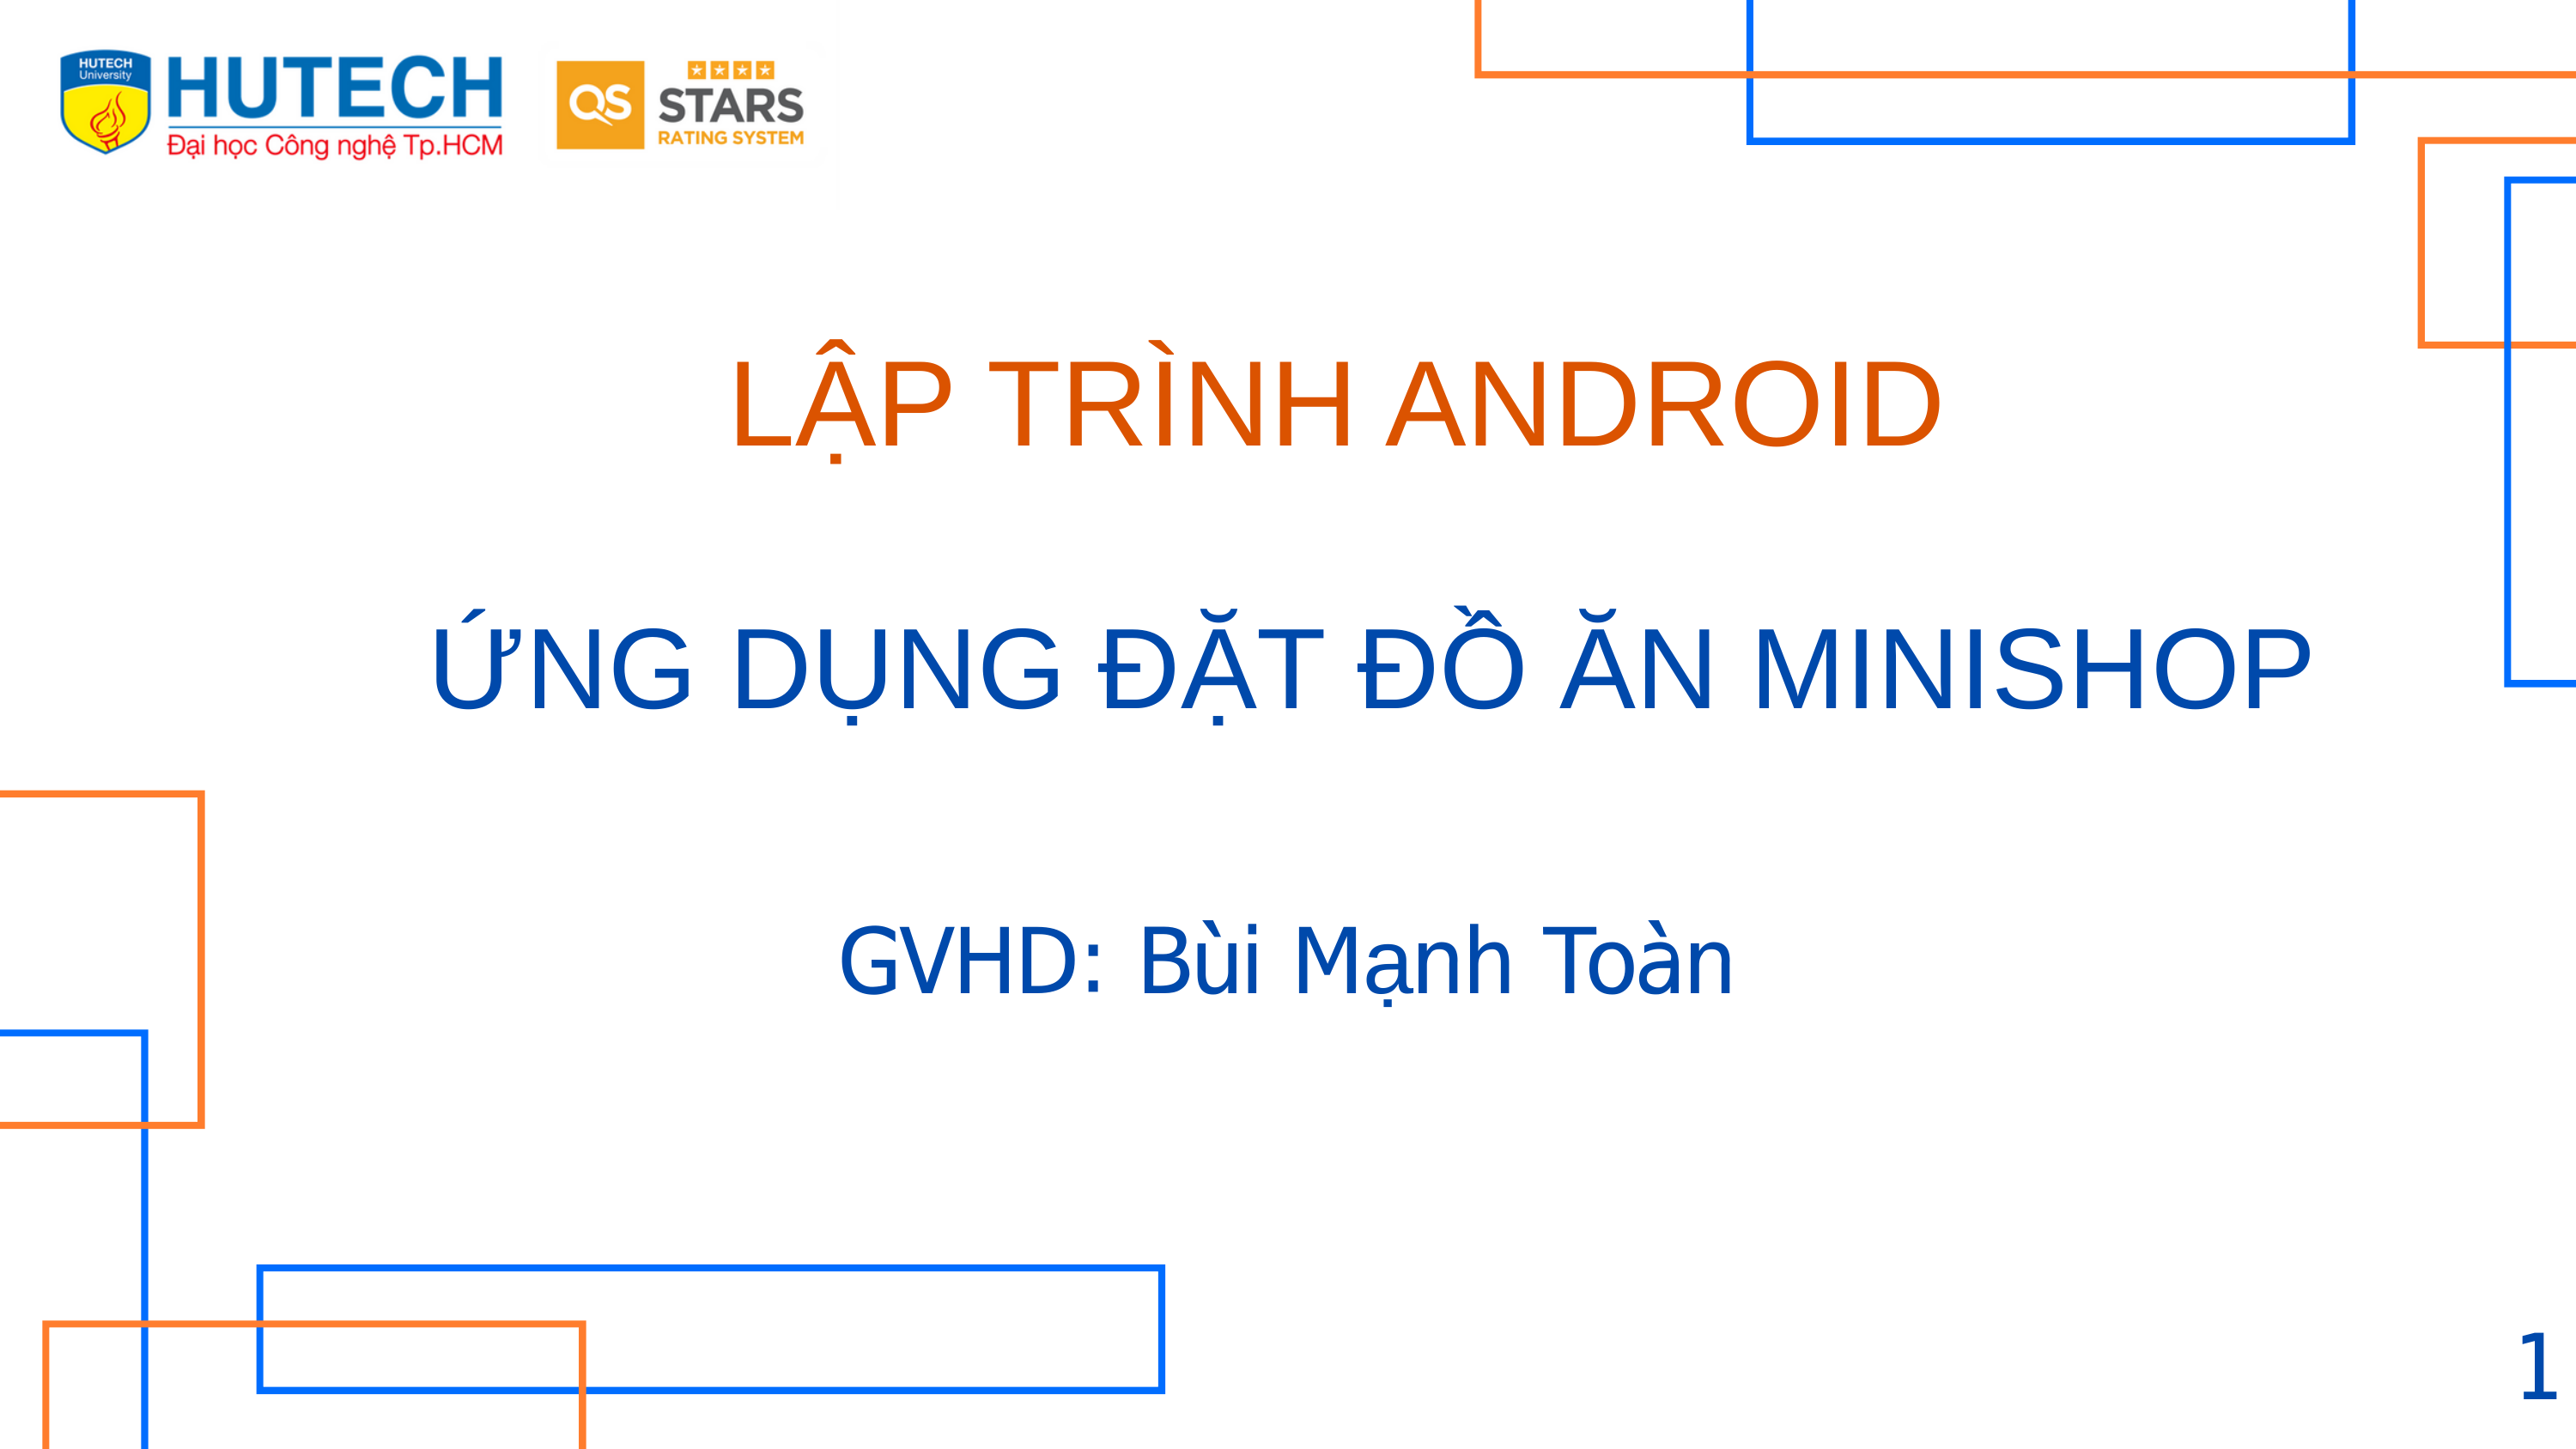

LẬP TRÌNH ANDROID
ỨNG DỤNG ĐẶT ĐỒ ĂN MINISHOP

GVHD: Bùi Mạnh Toàn

1